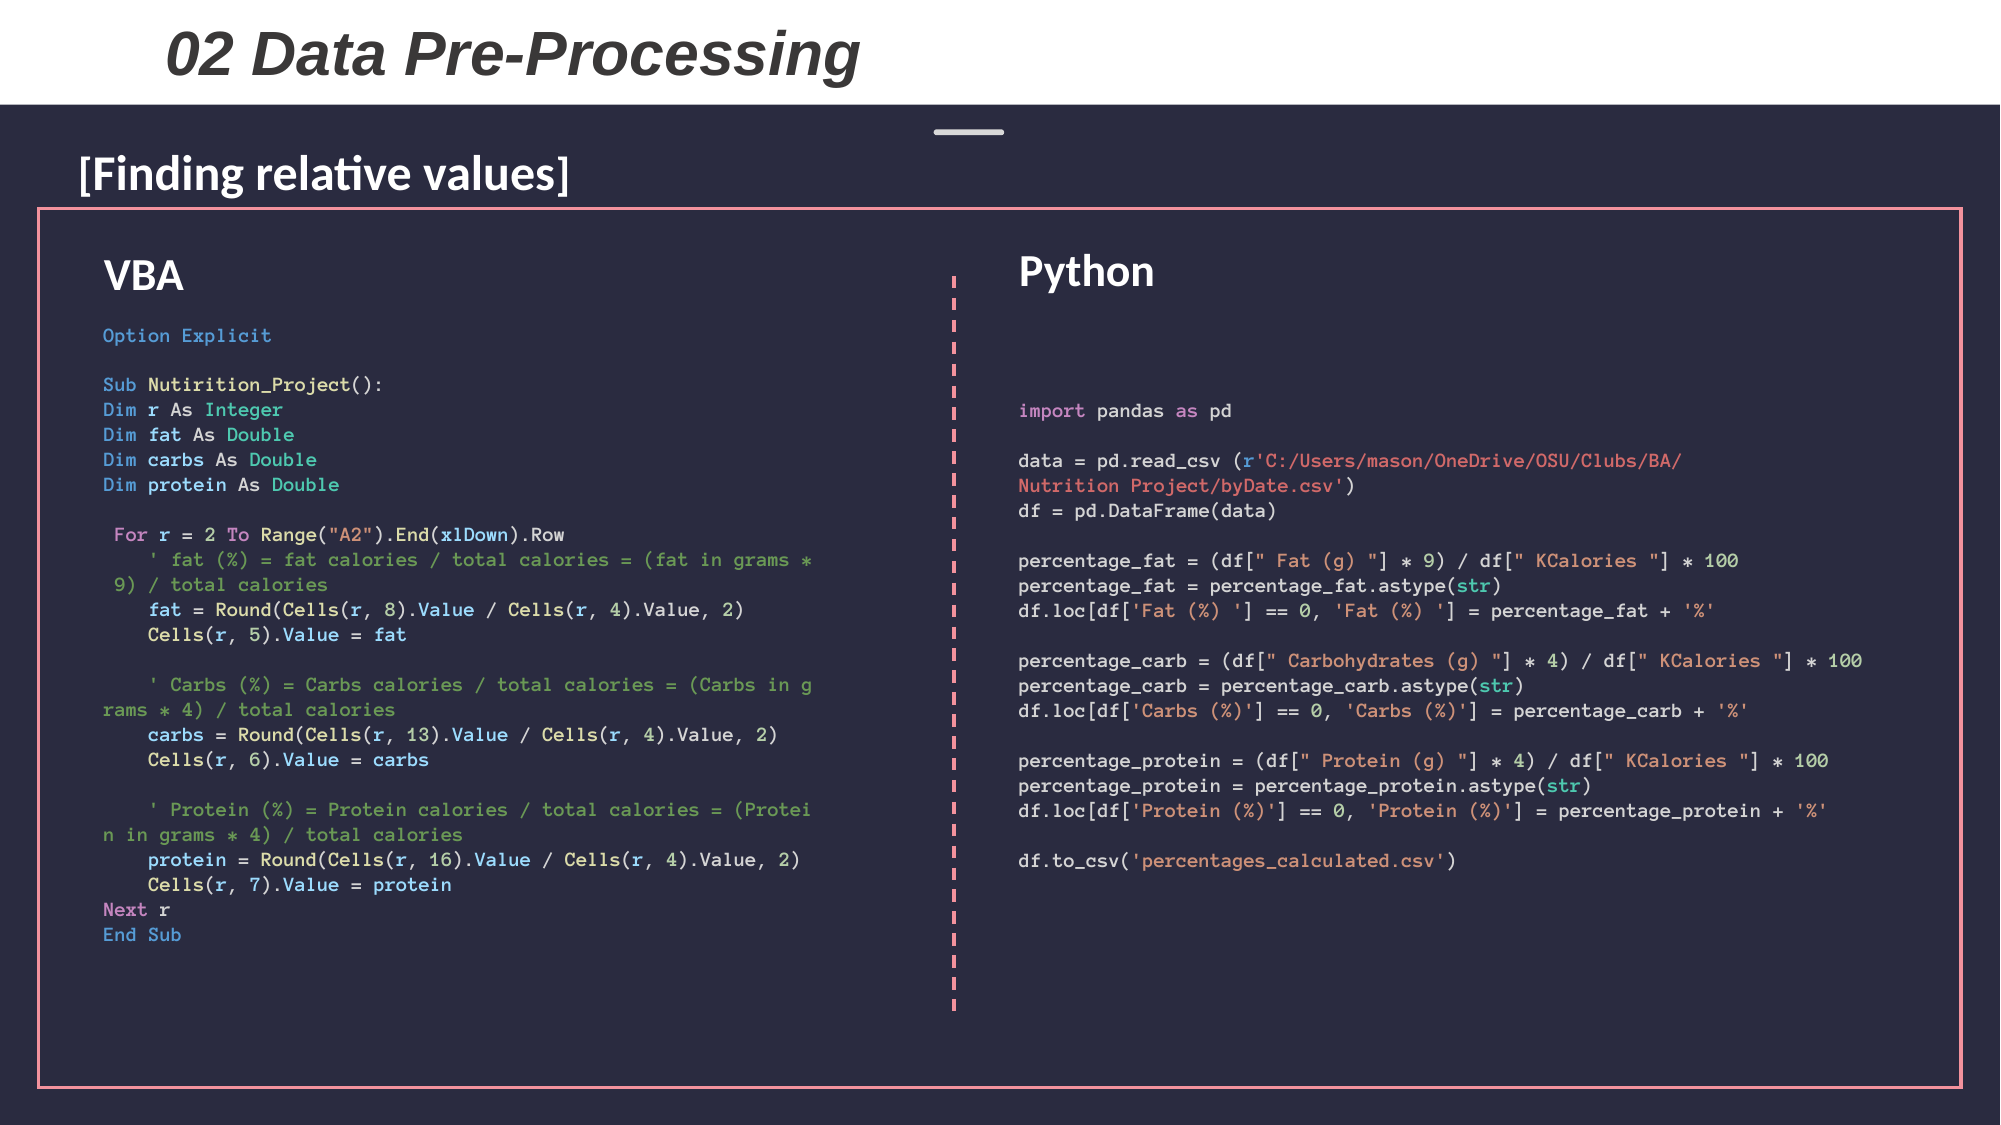

02 Data Pre-Processing

[Finding relative values]

Python
VBA
Option Explicit
Sub Nutirition_Project():
Dim r As Integer
Dim fat As Double
Dim carbs As Double
Dim protein As Double
 For r = 2 To Range("A2").End(xlDown).Row
    ' fat (%) = fat calories / total calories = (fat in grams * 9) / total calories
    fat = Round(Cells(r, 8).Value / Cells(r, 4).Value, 2)
    Cells(r, 5).Value = fat
    ' Carbs (%) = Carbs calories / total calories = (Carbs in grams * 4) / total calories
    carbs = Round(Cells(r, 13).Value / Cells(r, 4).Value, 2)
    Cells(r, 6).Value = carbs
    ' Protein (%) = Protein calories / total calories = (Protein in grams * 4) / total calories
    protein = Round(Cells(r, 16).Value / Cells(r, 4).Value, 2)
    Cells(r, 7).Value = protein
Next r
End Sub
import pandas as pd
data = pd.read_csv (r'C:/Users/mason/OneDrive/OSU/Clubs/BA/Nutrition Project/byDate.csv')
df = pd.DataFrame(data)
percentage_fat = (df[" Fat (g) "] * 9) / df[" KCalories "] * 100
percentage_fat = percentage_fat.astype(str)
df.loc[df['Fat (%) '] == 0, 'Fat (%) '] = percentage_fat + '%'
percentage_carb = (df[" Carbohydrates (g) "] * 4) / df[" KCalories "] * 100
percentage_carb = percentage_carb.astype(str)
df.loc[df['Carbs (%)'] == 0, 'Carbs (%)'] = percentage_carb + '%'
percentage_protein = (df[" Protein (g) "] * 4) / df[" KCalories "] * 100
percentage_protein = percentage_protein.astype(str)
df.loc[df['Protein (%)'] == 0, 'Protein (%)'] = percentage_protein + '%'
df.to_csv('percentages_calculated.csv')